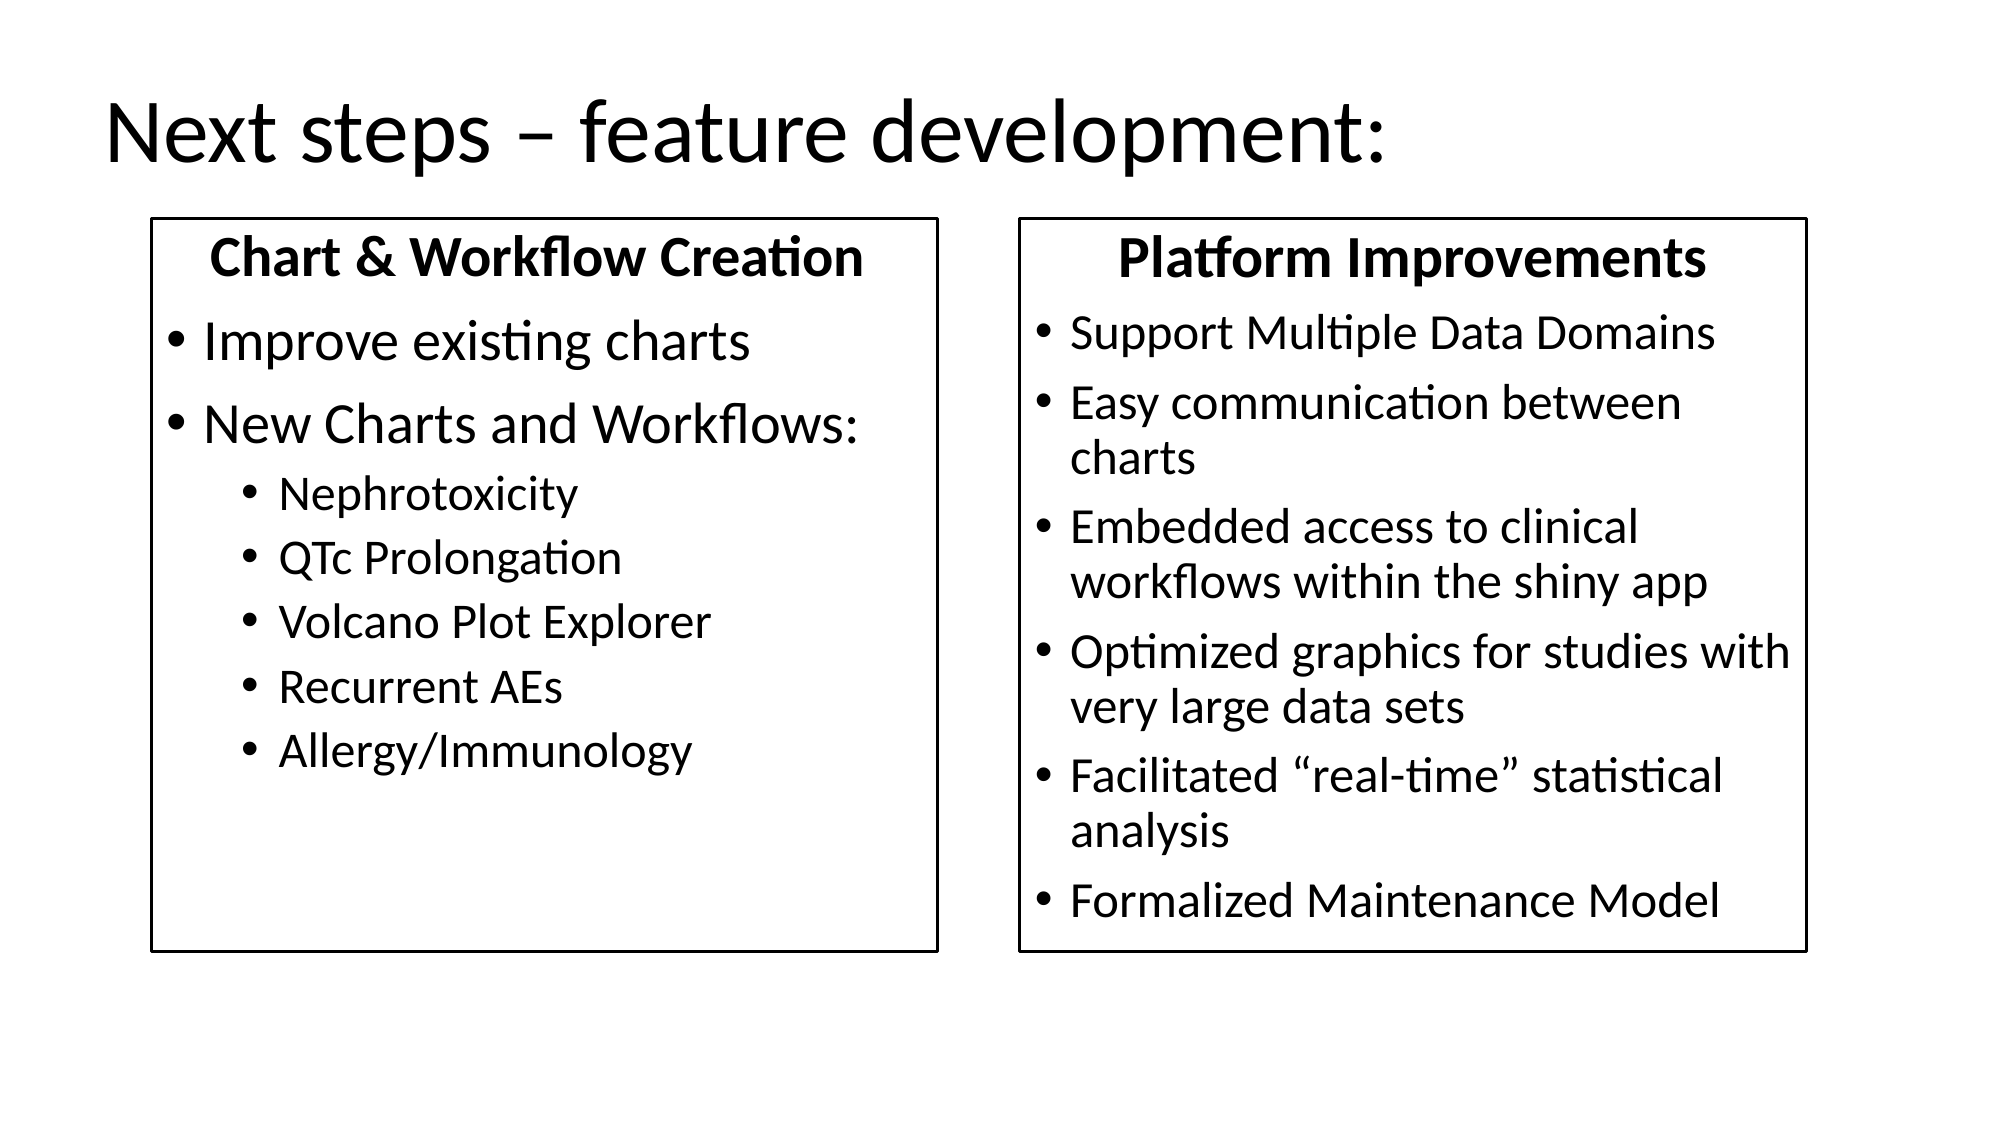

# Next steps – feature development:
Platform Improvements
Support Multiple Data Domains
Easy communication between charts
Embedded access to clinical workflows within the shiny app
Optimized graphics for studies with very large data sets
Facilitated “real-time” statistical analysis
Formalized Maintenance Model

Chart & Workflow Creation
Improve existing charts
New Charts and Workflows:
Nephrotoxicity
QTc Prolongation
Volcano Plot Explorer
Recurrent AEs
Allergy/Immunology